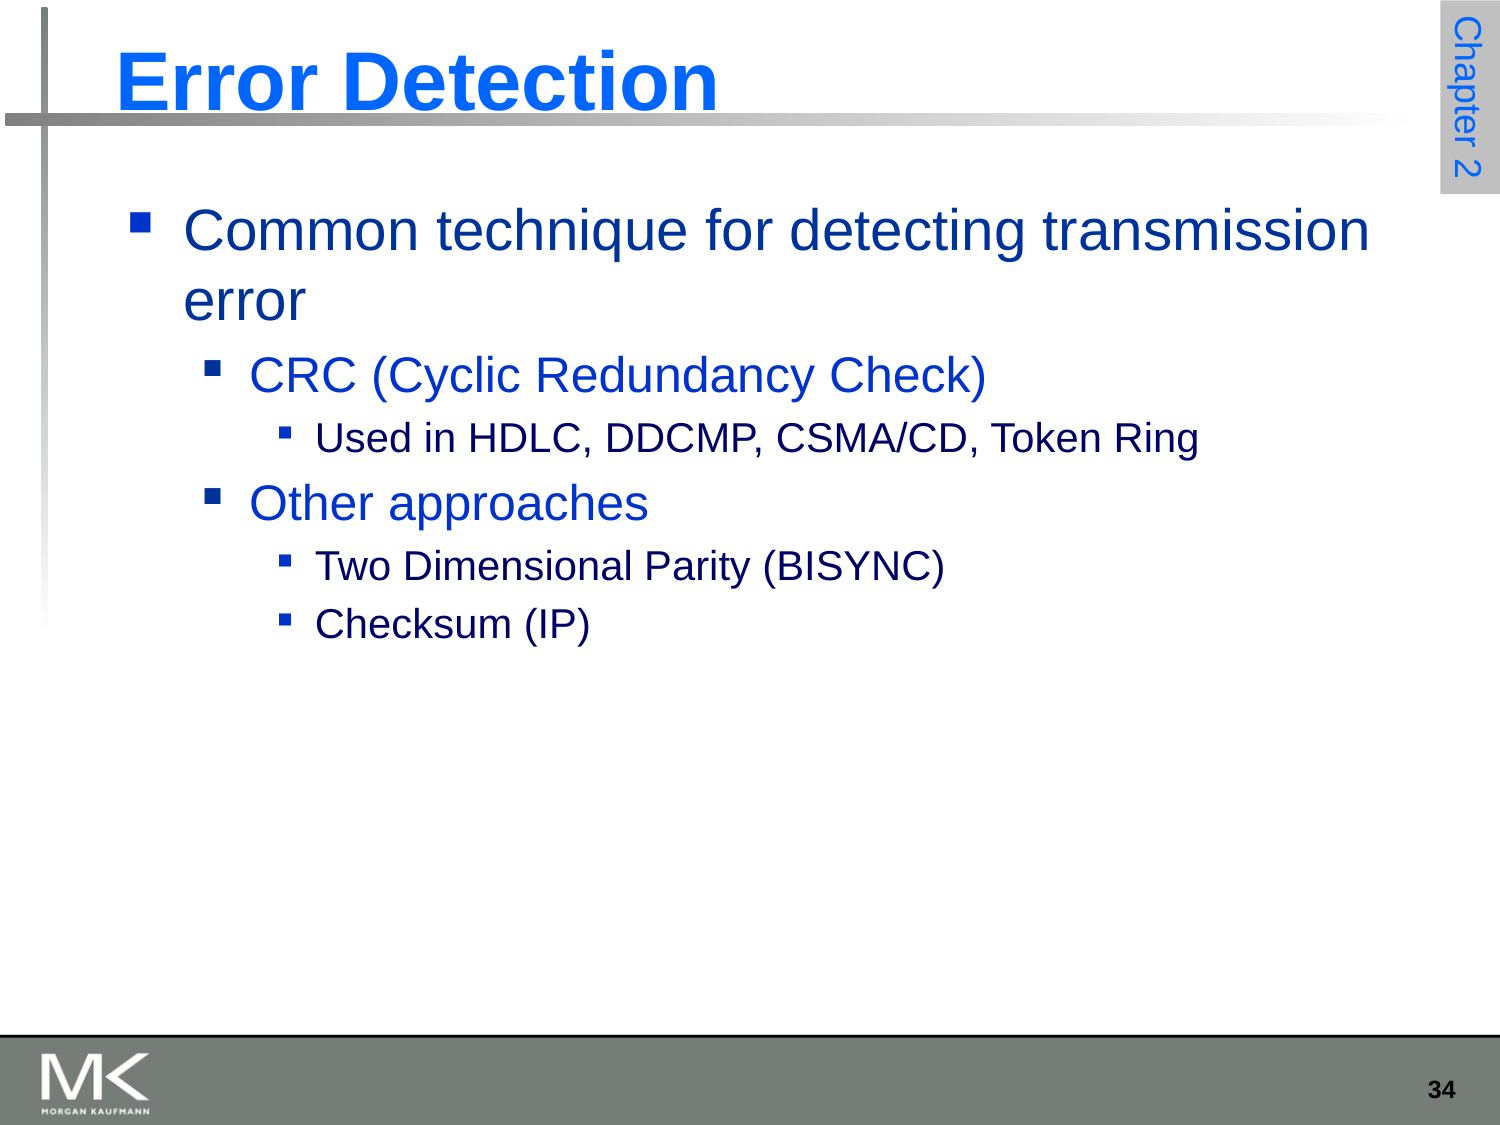

# Error Detection
Common technique for detecting transmission error
CRC (Cyclic Redundancy Check)
Used in HDLC, DDCMP, CSMA/CD, Token Ring
Other approaches
Two Dimensional Parity (BISYNC)
Checksum (IP)